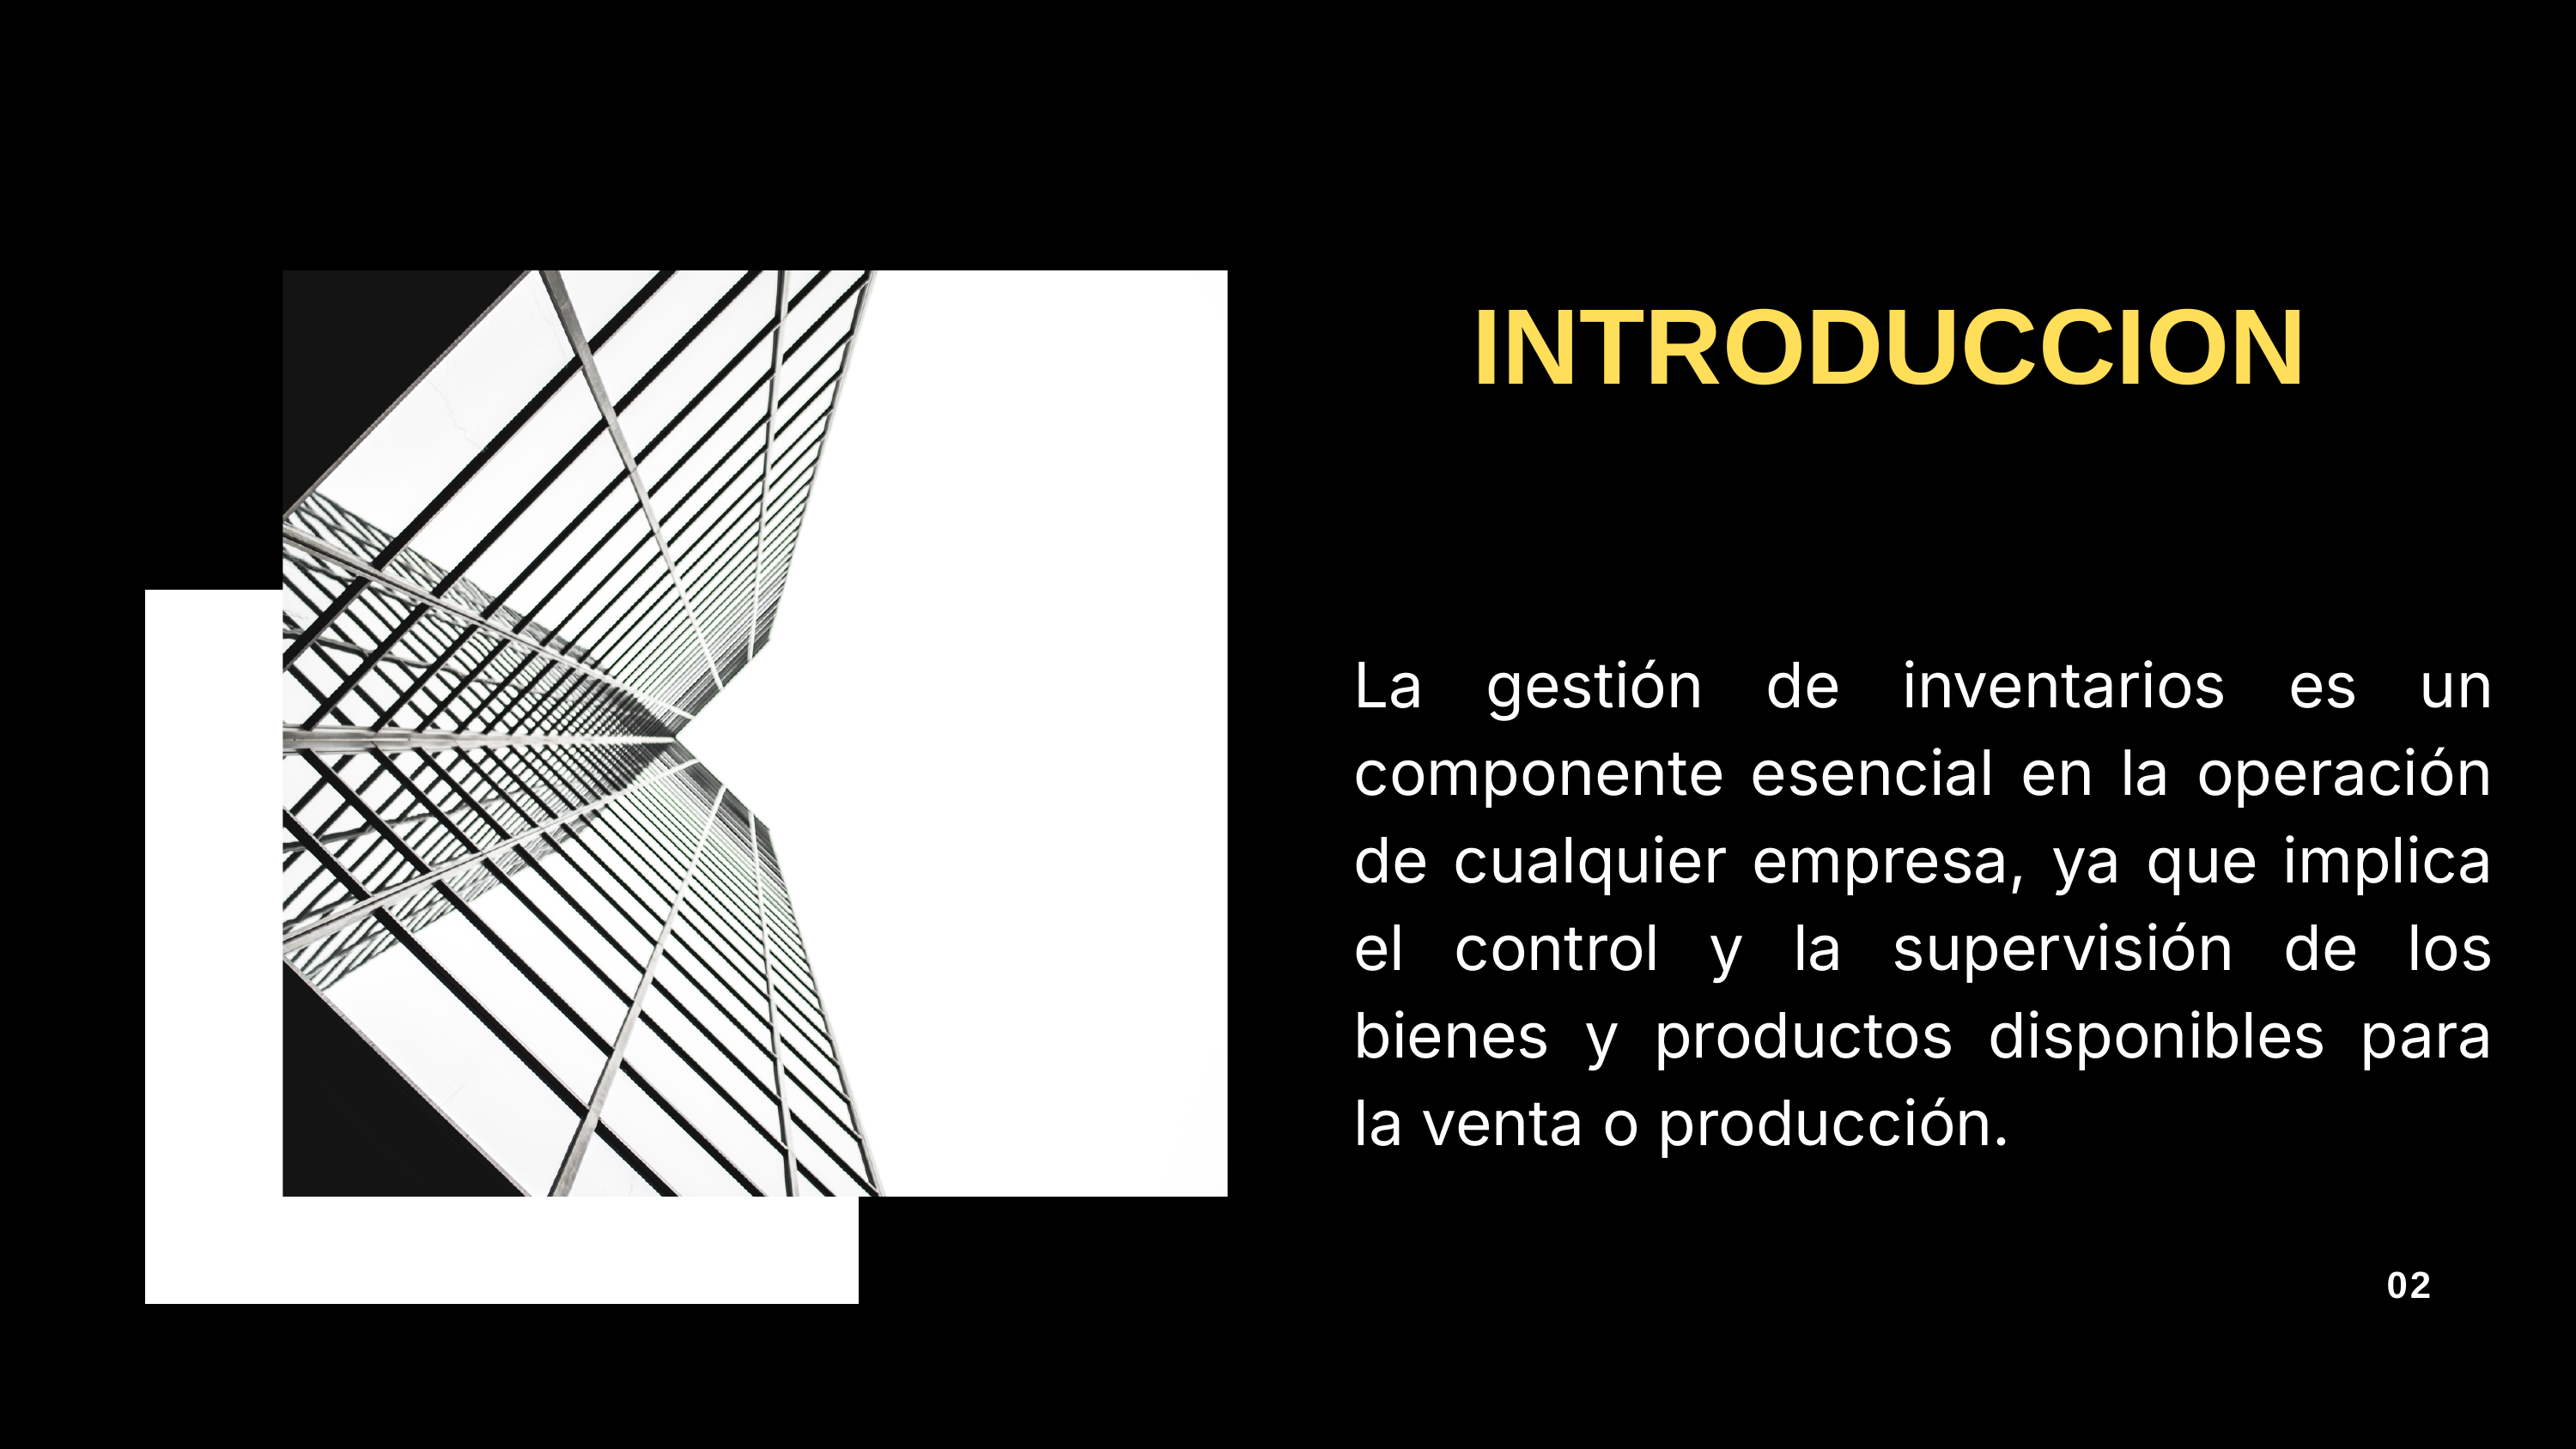

INTRODUCCION

La gestión de inventarios es un componente esencial en la operación de cualquier empresa, ya que implica el control y la supervisión de los bienes y productos disponibles para la venta o producción.

02